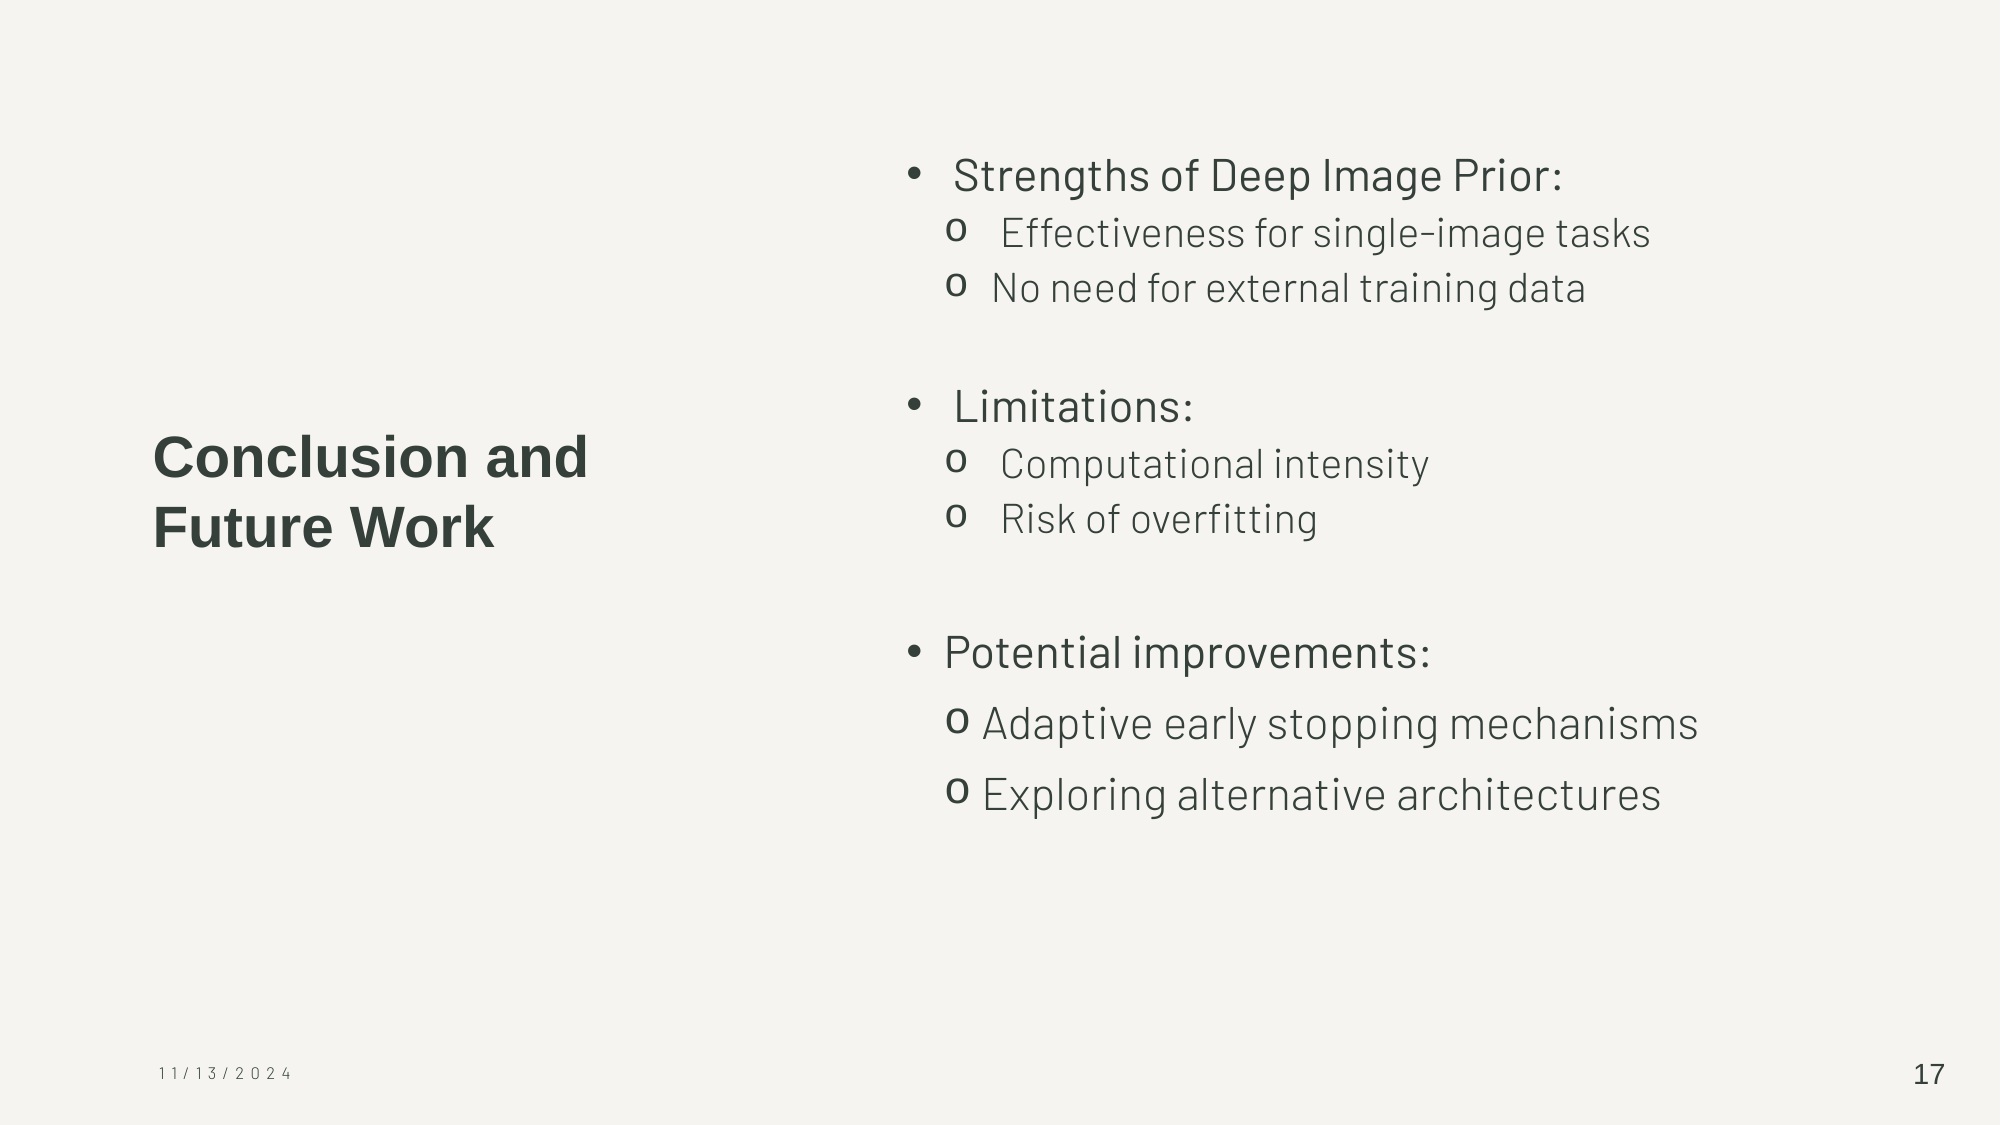

Strengths of Deep Image Prior:
Effectiveness for single-image tasks
No need for external training data

Limitations:
Computational intensity
Risk of overfitting
Potential improvements:
Adaptive early stopping mechanisms
Exploring alternative architectures

# Conclusion and Future Work

11/13/2024

17